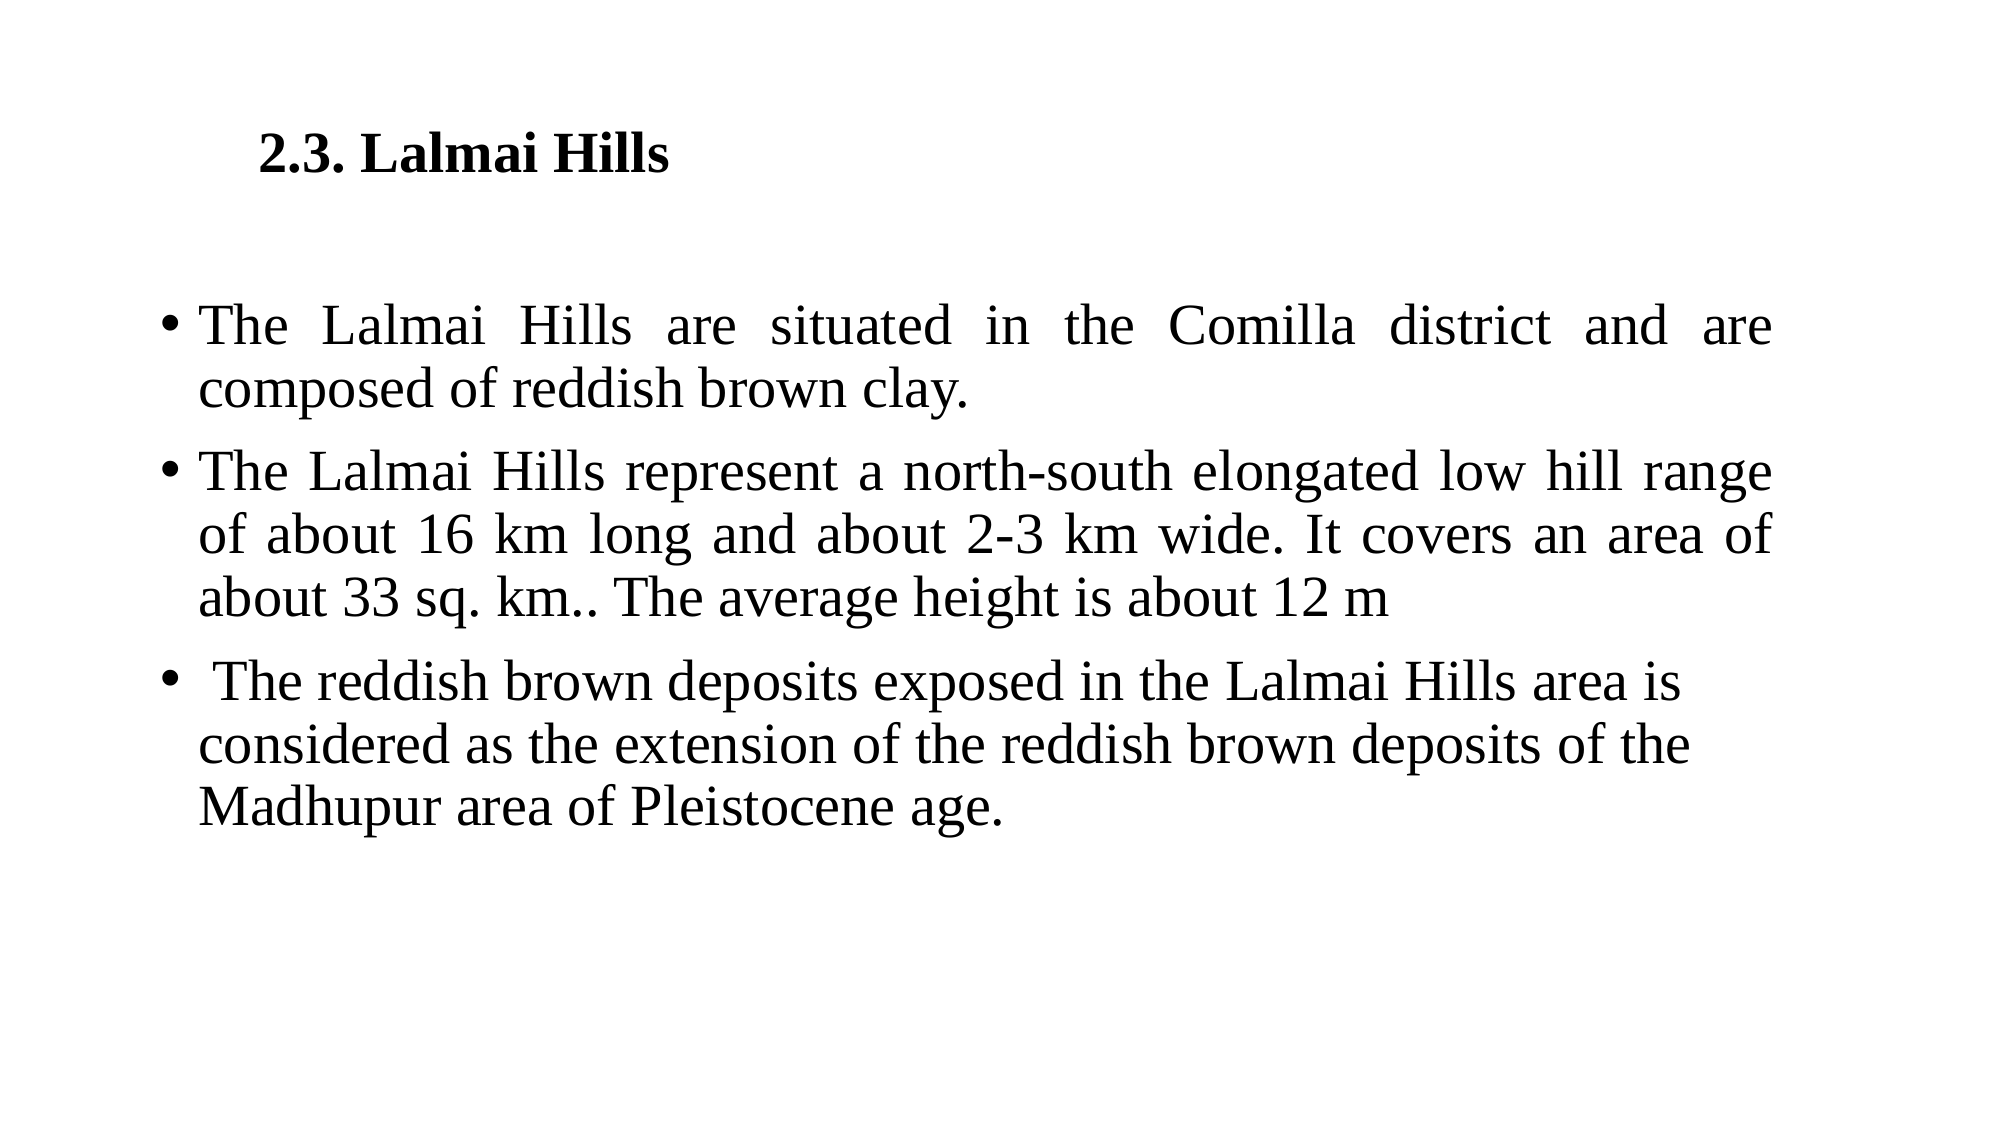

# 2.3. Lalmai Hills
The Lalmai Hills are situated in the Comilla district and are composed of reddish brown clay.
The Lalmai Hills represent a north-south elongated low hill range of about 16 km long and about 2-3 km wide. It covers an area of about 33 sq. km.. The average height is about 12 m
 The reddish brown deposits exposed in the Lalmai Hills area is considered as the extension of the reddish brown deposits of the Madhupur area of Pleistocene age.